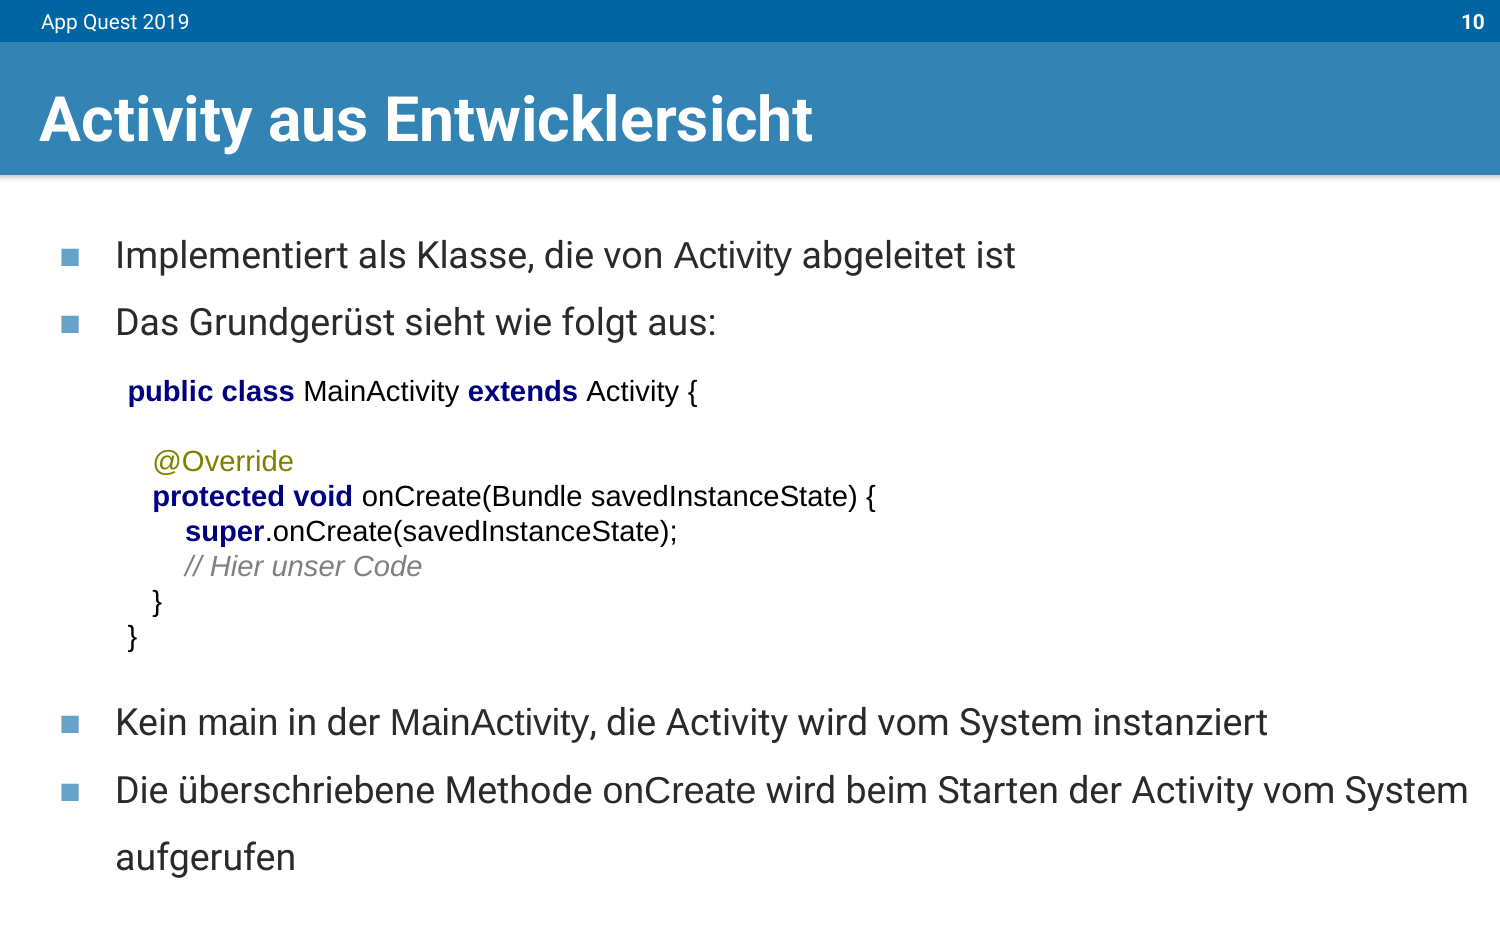

10
# Activity aus Entwicklersicht
Implementiert als Klasse, die von Activity abgeleitet ist
Das Grundgerüst sieht wie folgt aus:

Kein main in der MainActivity, die Activity wird vom System instanziert
Die überschriebene Methode onCreate wird beim Starten der Activity vom System aufgerufen
public class MainActivity extends Activity {

   @Override
   protected void onCreate(Bundle savedInstanceState) {
       super.onCreate(savedInstanceState);
       // Hier unser Code
   }
}